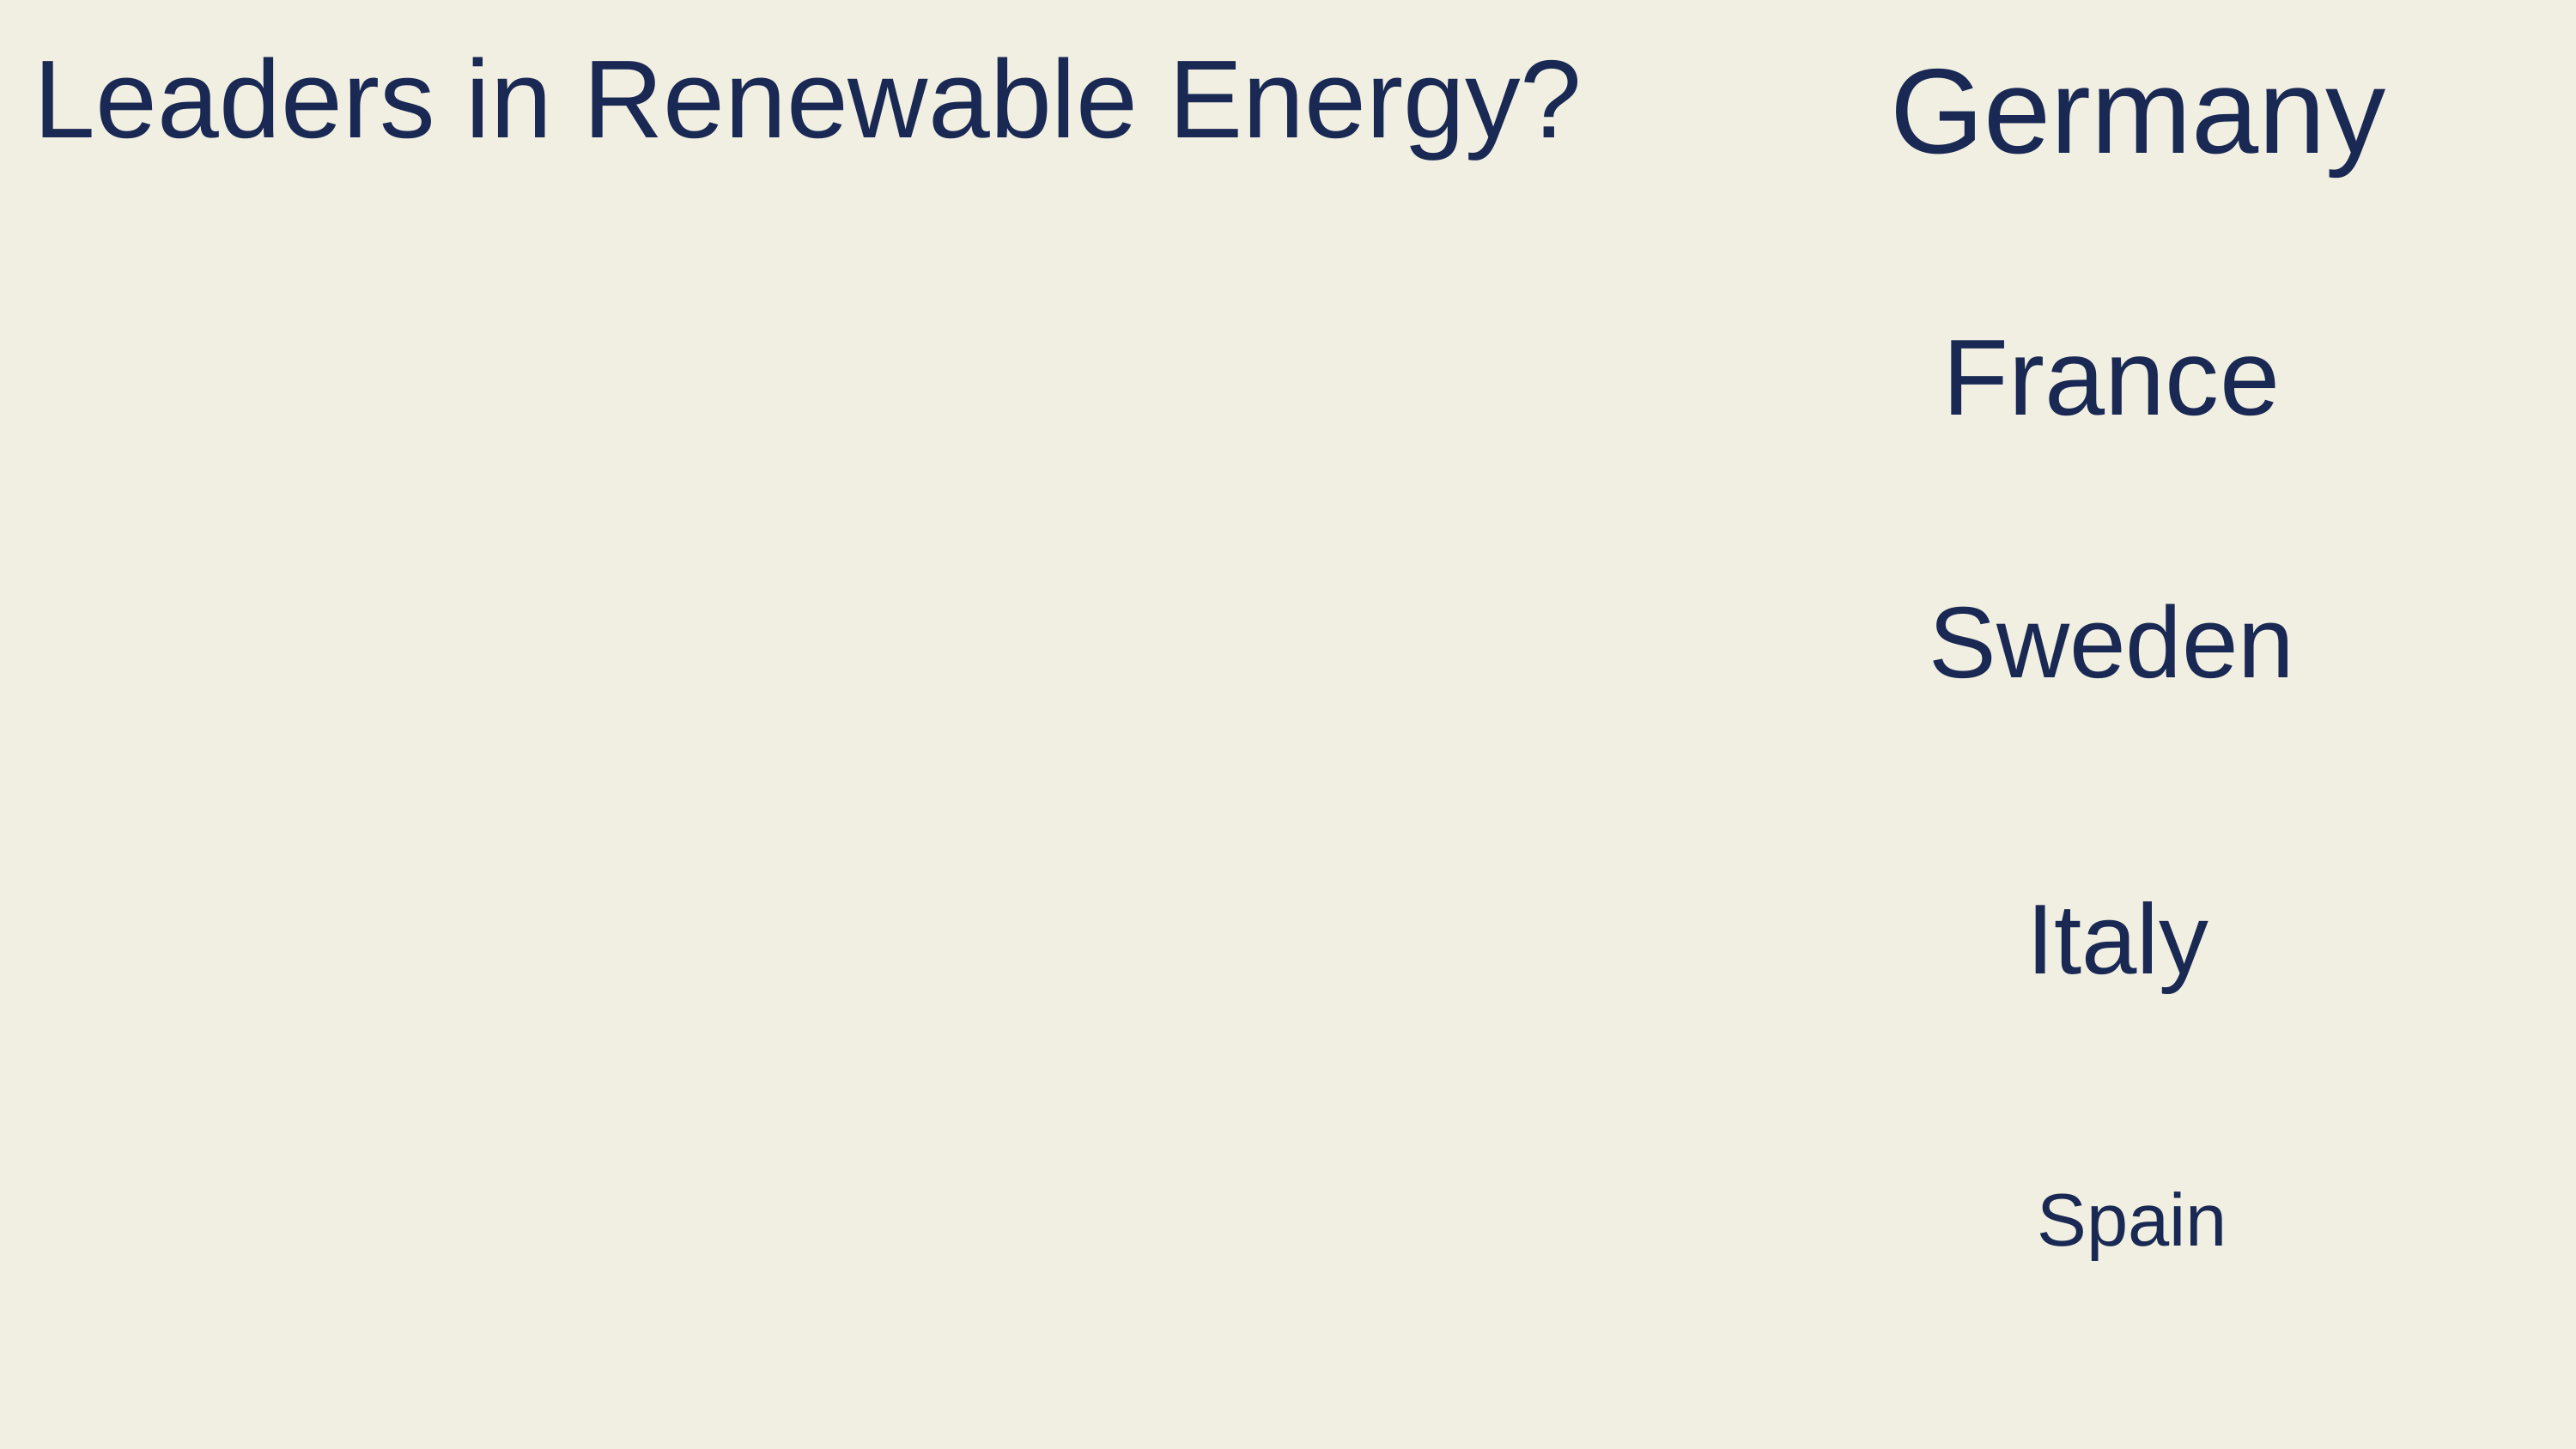

Germany
Leaders in Renewable Energy?
France
Sweden
Italy
Spain